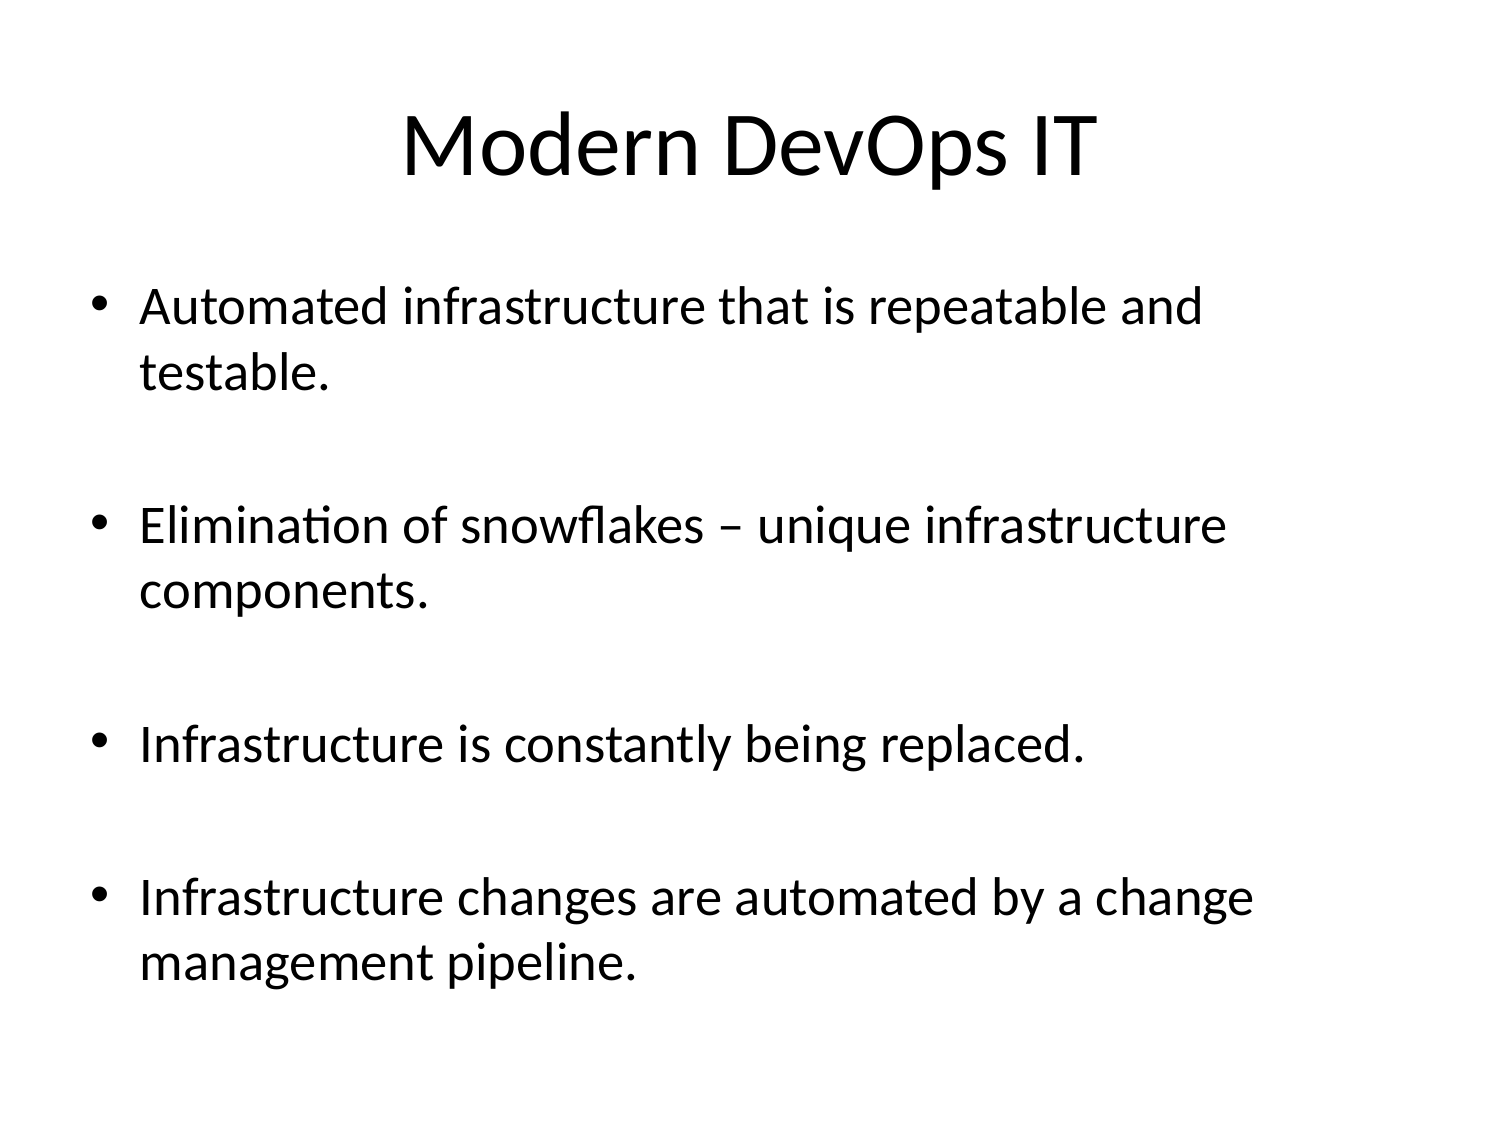

# Modern DevOps IT
Automated infrastructure that is repeatable and testable.

Elimination of snowflakes – unique infrastructure components.

Infrastructure is constantly being replaced.

Infrastructure changes are automated by a change management pipeline.